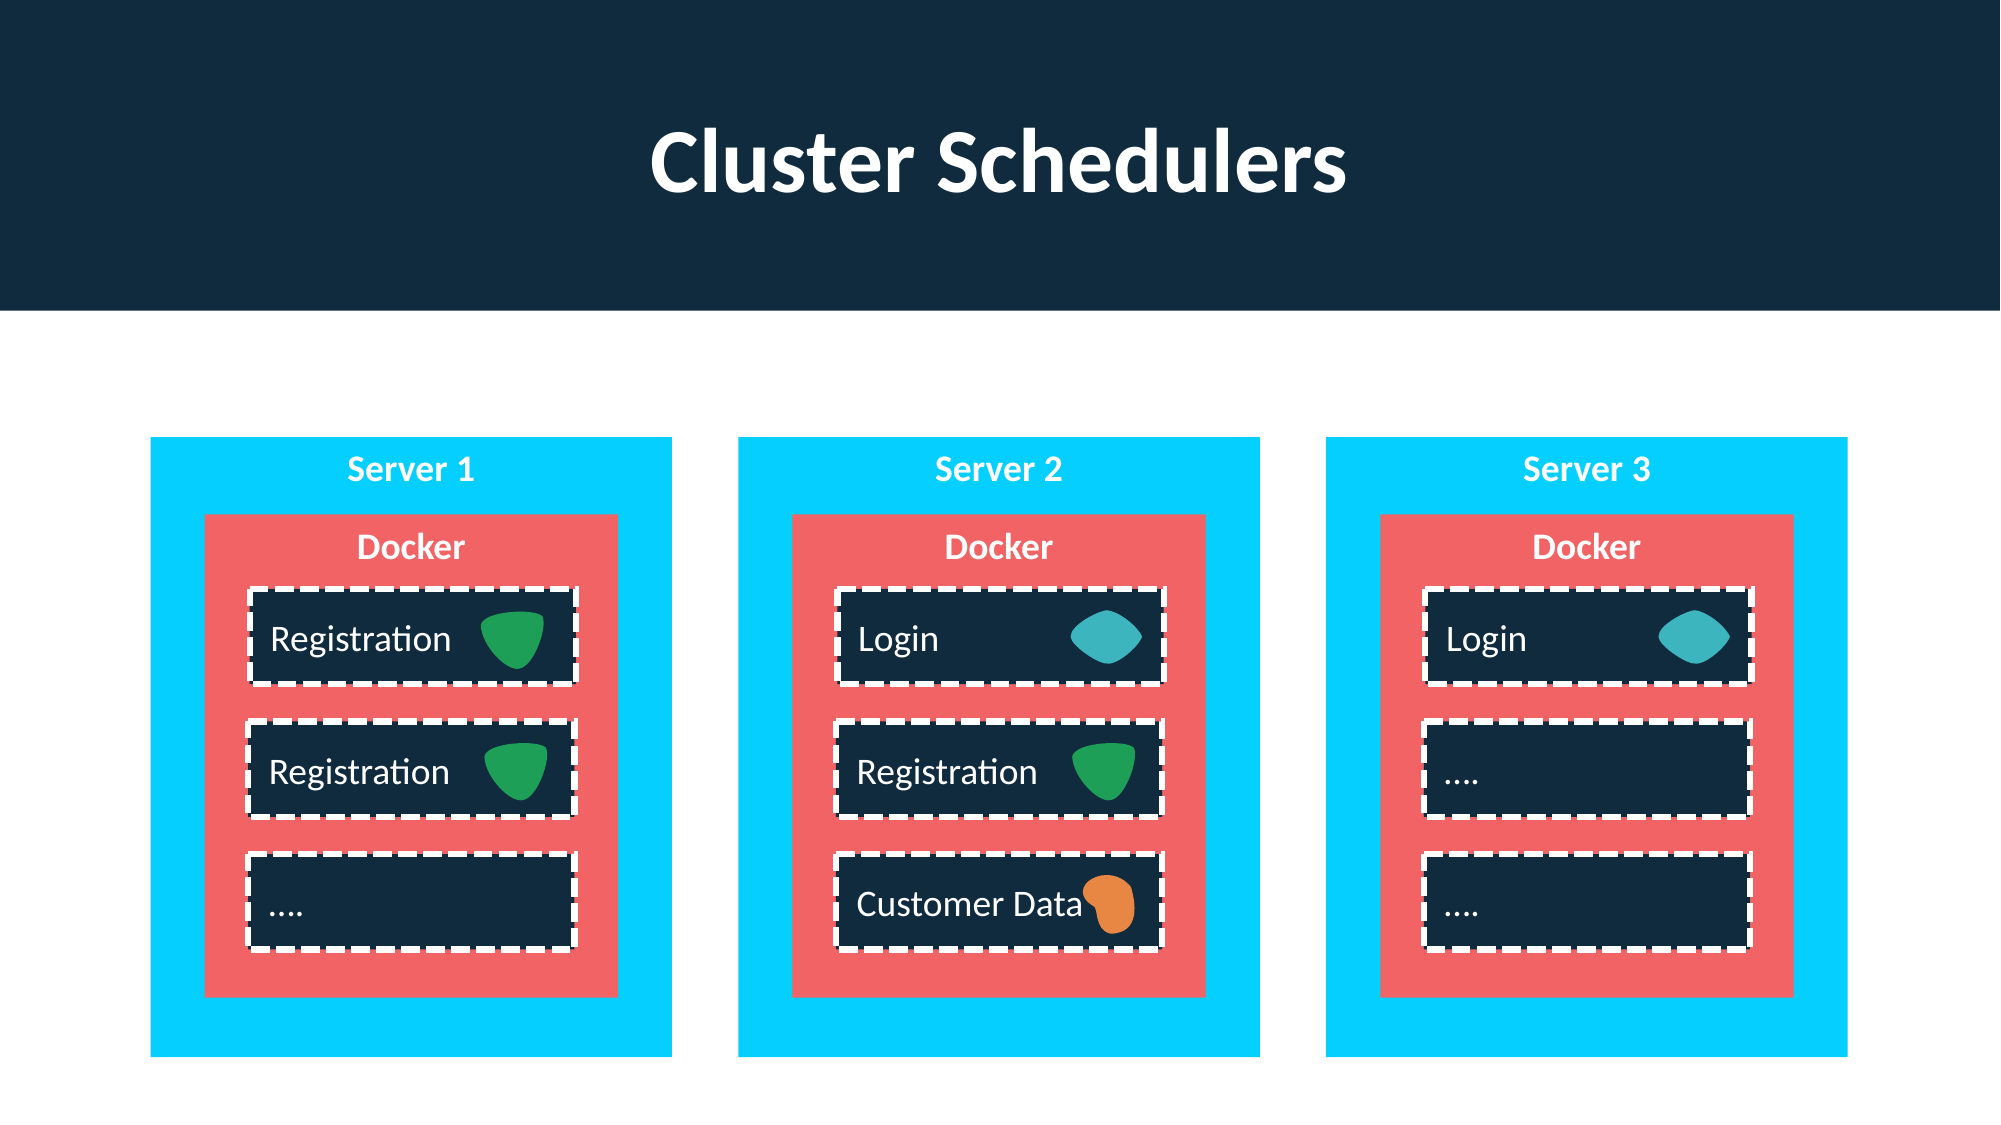

Cluster Schedulers
Server 1
Docker
Registration
Registration

….
Server 2
Docker
Login

Registration

Customer Data

Server 3
Docker
Login

….
….